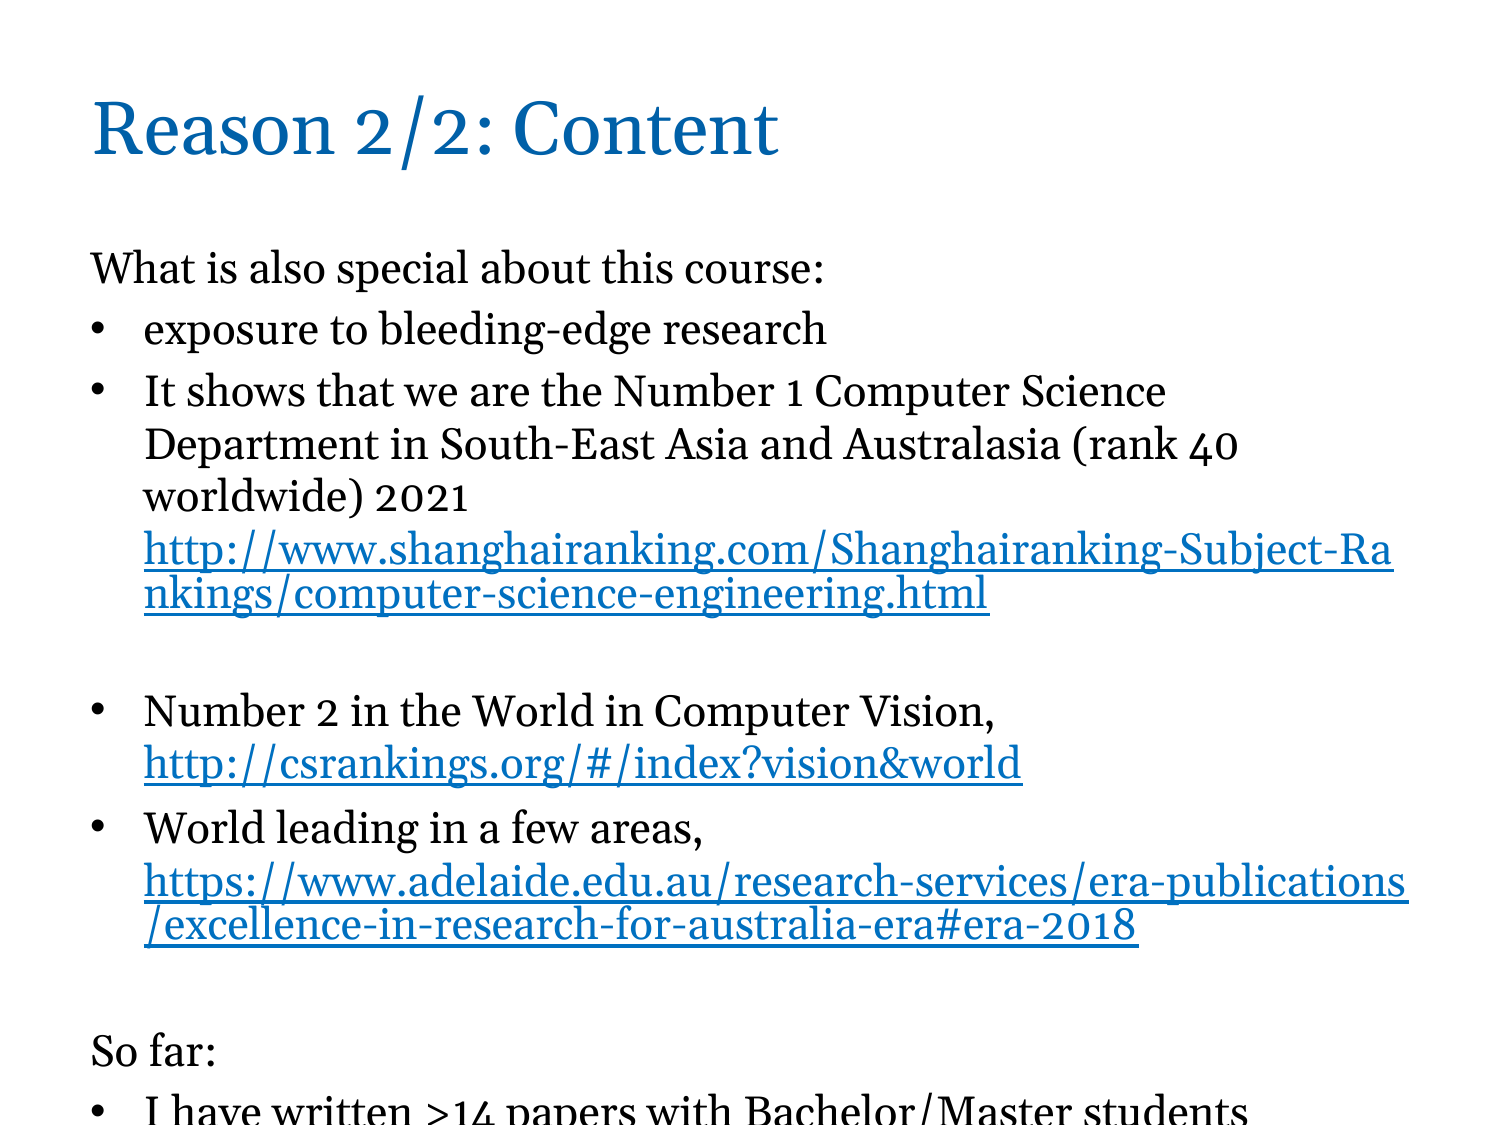

# Reason 2/2: Content
What is also special about this course:
exposure to bleeding-edge research
It shows that we are the Number 1 Computer Science Department in South-East Asia and Australasia (rank 40 worldwide) 2021 http://www.shanghairanking.com/Shanghairanking-Subject-Rankings/computer-science-engineering.html
Number 2 in the World in Computer Vision, http://csrankings.org/#/index?vision&world
World leading in a few areas, https://www.adelaide.edu.au/research-services/era-publications/excellence-in-research-for-australia-era#era-2018

So far:
I have written >14 papers with Bachelor/Master students
5 of them have then joined us (or others) as PhD students